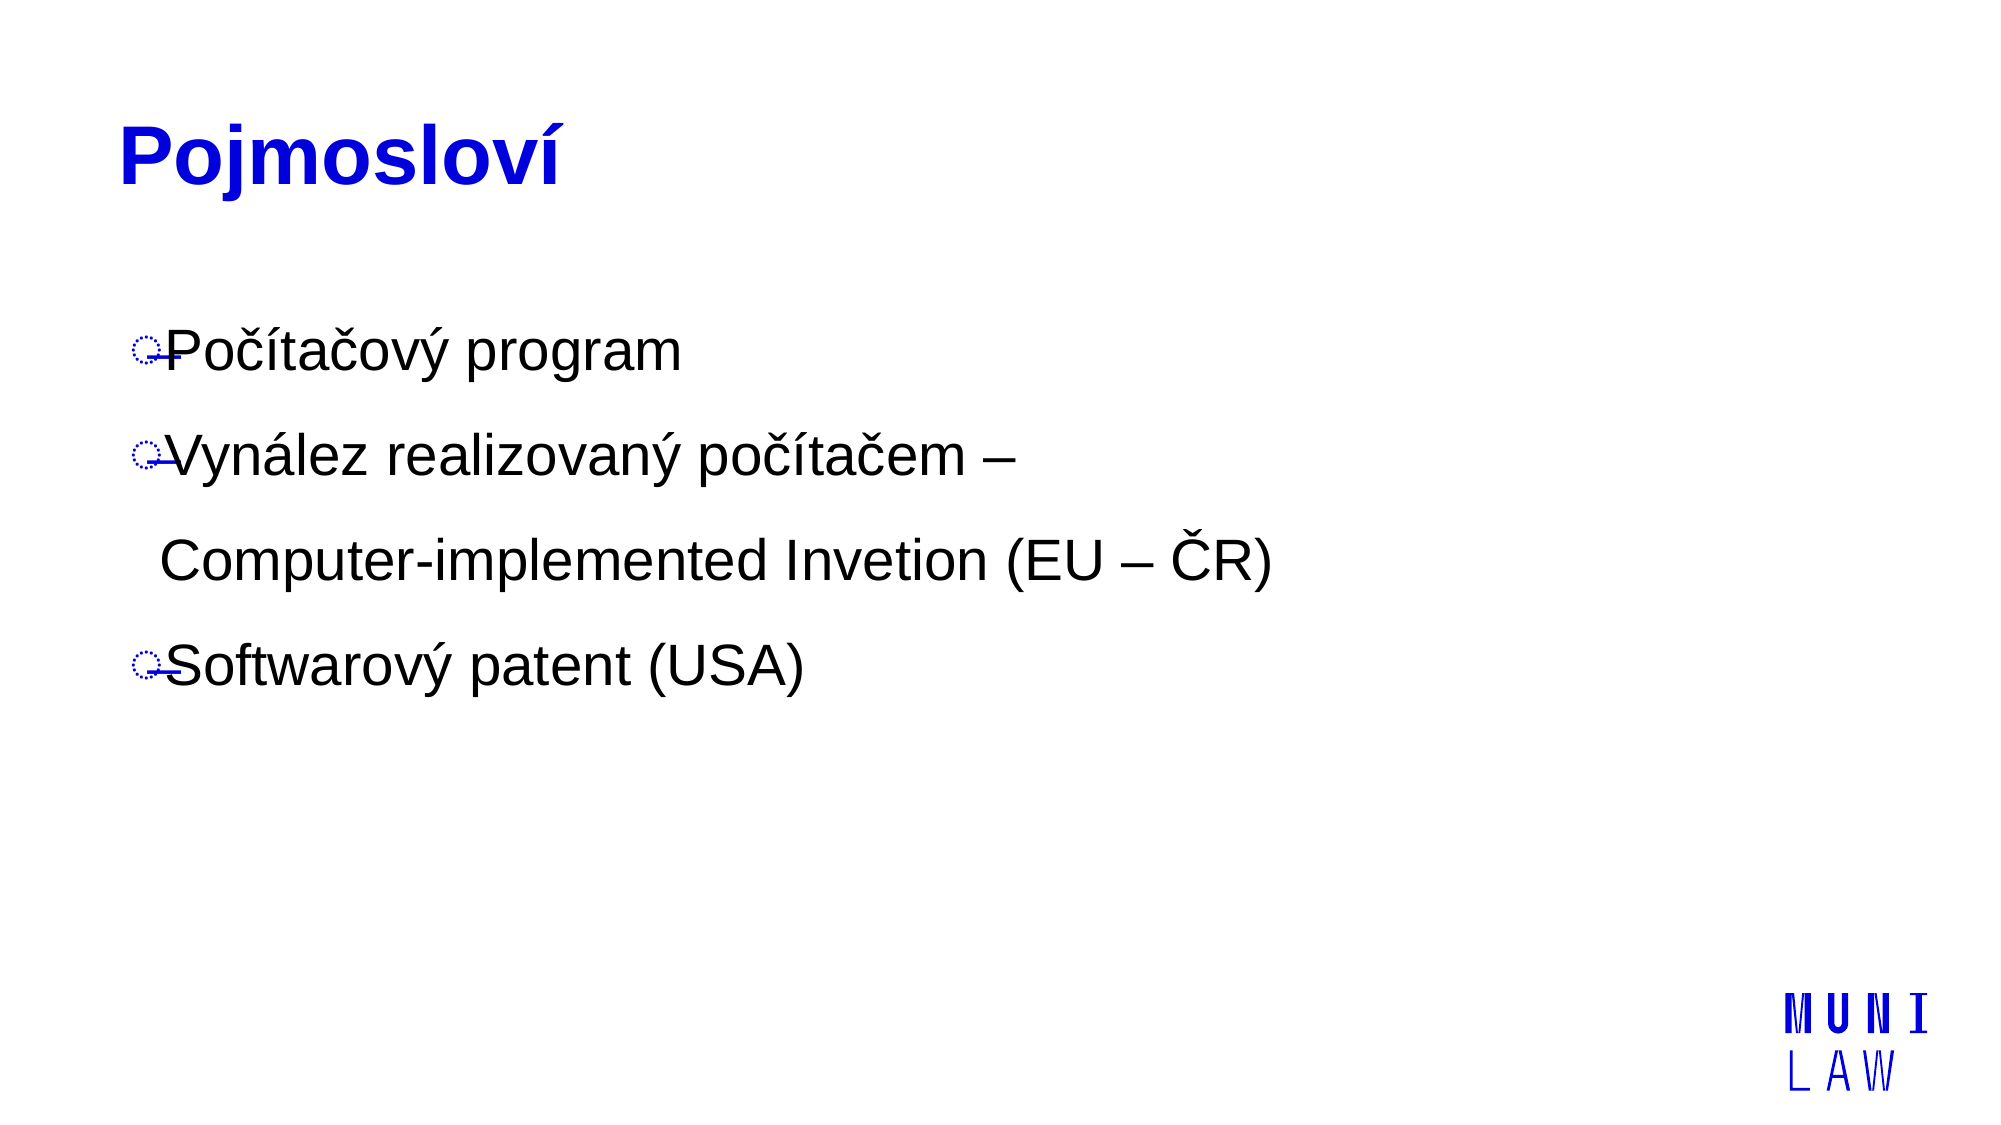

# Pojmosloví
Počítačový program
Vynález realizovaný počítačem –
Computer-implemented Invetion (EU – ČR)
Softwarový patent (USA)